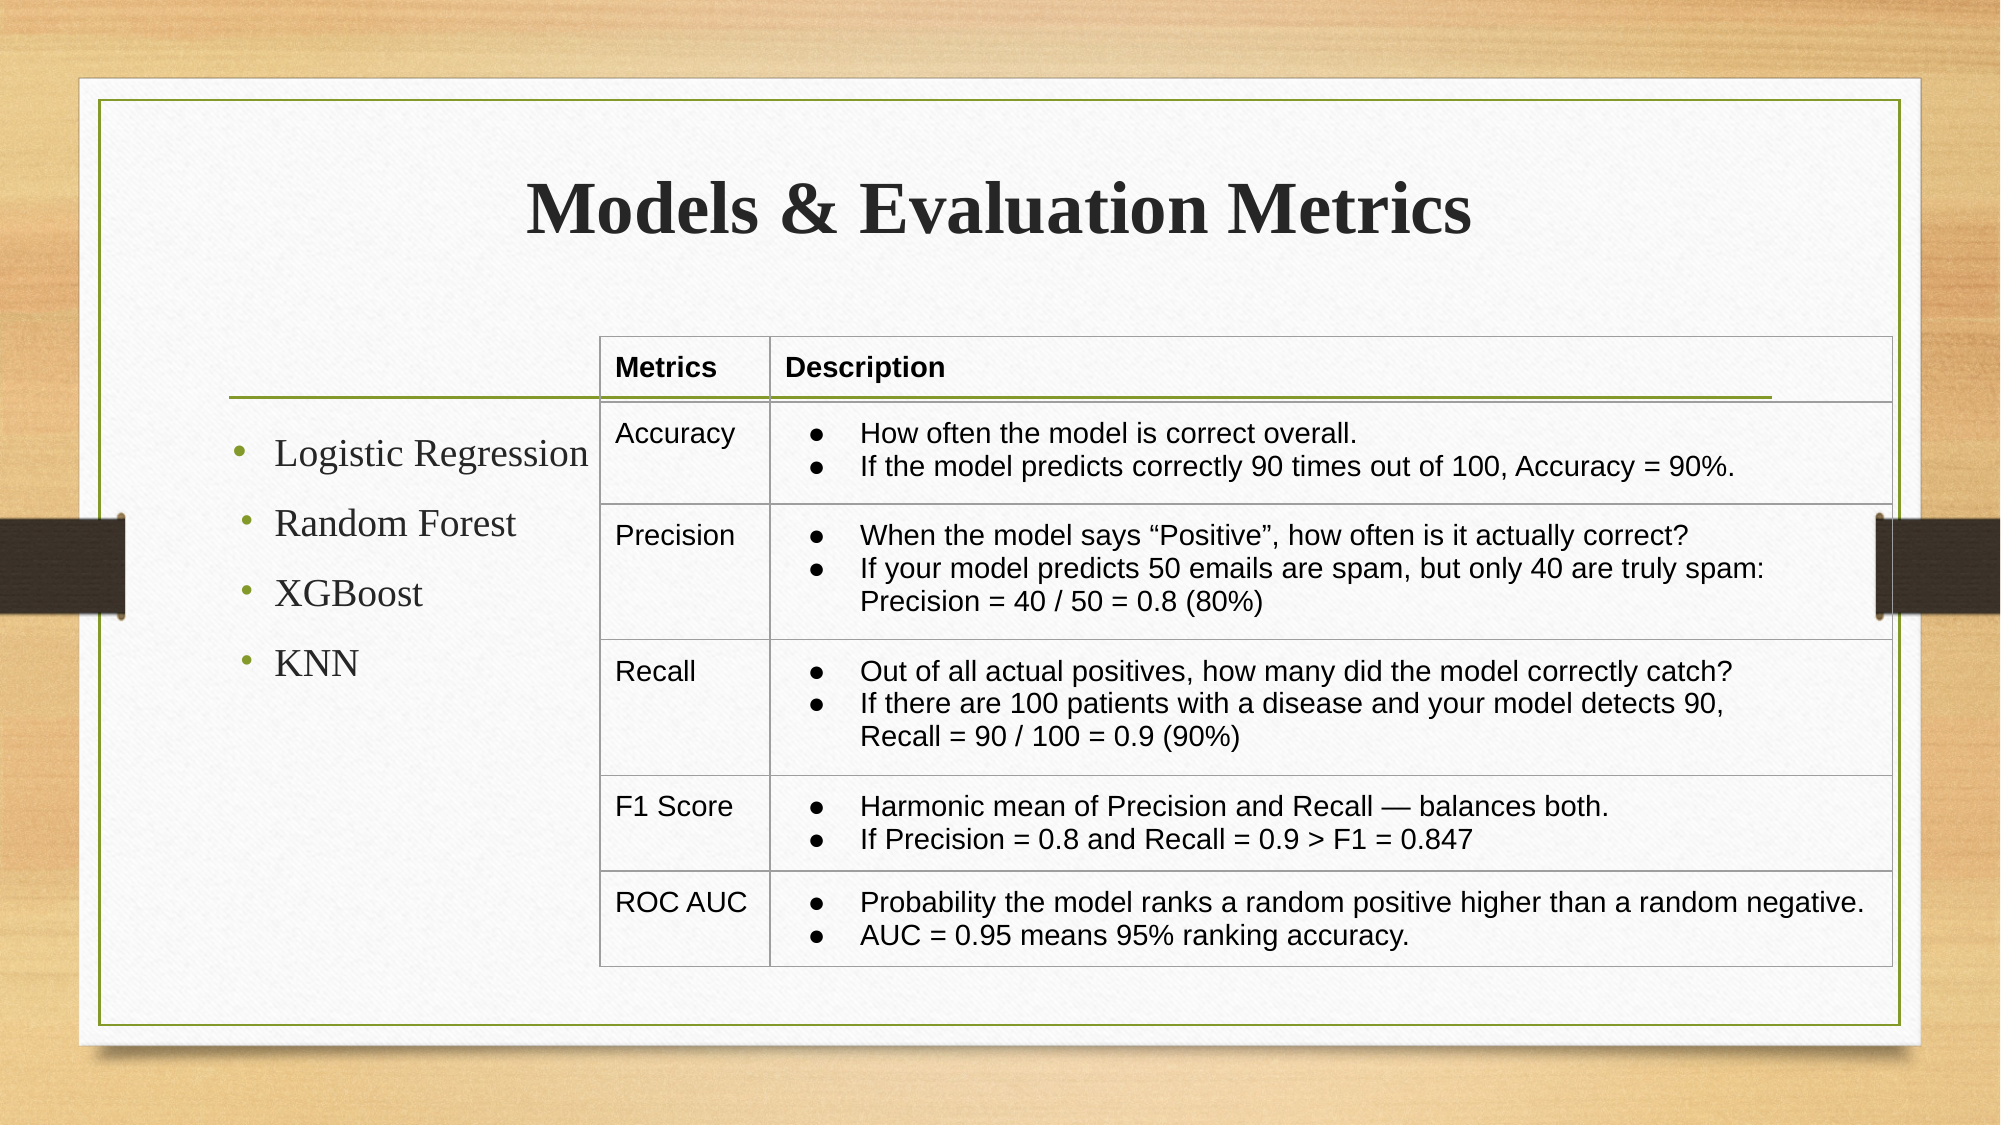

# Models & Evaluation Metrics
| Metrics | Description |
| --- | --- |
| Accuracy | How often the model is correct overall. If the model predicts correctly 90 times out of 100, Accuracy = 90%. |
| Precision | When the model says “Positive”, how often is it actually correct? If your model predicts 50 emails are spam, but only 40 are truly spam: Precision = 40 / 50 = 0.8 (80%) |
| Recall | Out of all actual positives, how many did the model correctly catch? If there are 100 patients with a disease and your model detects 90, Recall = 90 / 100 = 0.9 (90%) |
| F1 Score | Harmonic mean of Precision and Recall — balances both. If Precision = 0.8 and Recall = 0.9 > F1 = 0.847 |
| ROC AUC | Probability the model ranks a random positive higher than a random negative. AUC = 0.95 means 95% ranking accuracy. |
Logistic Regression
Random Forest
XGBoost
KNN